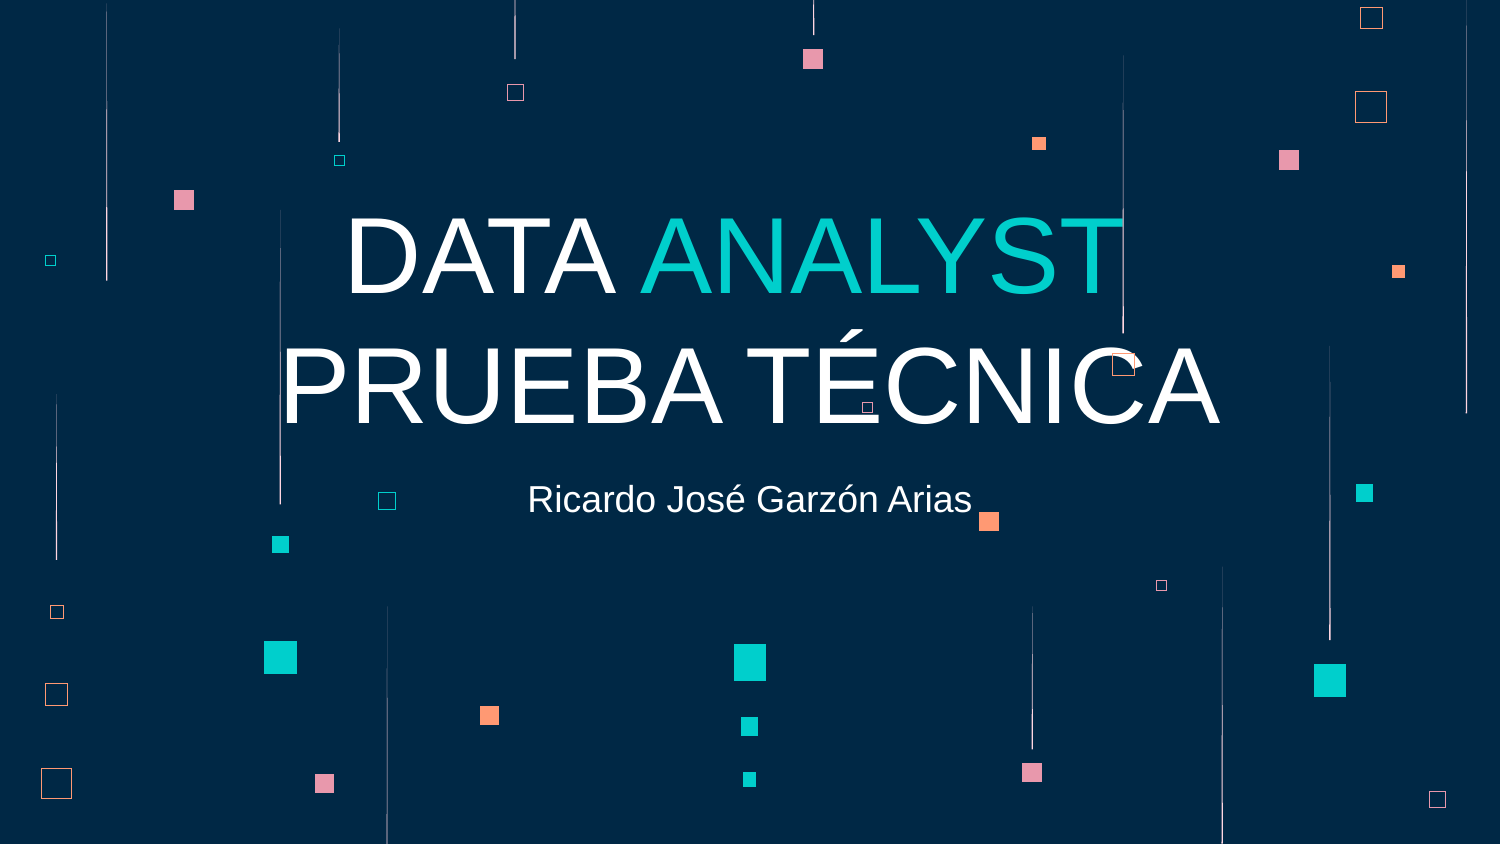

# DATA ANALYST PRUEBA TÉCNICA

Ricardo José Garzón Arias